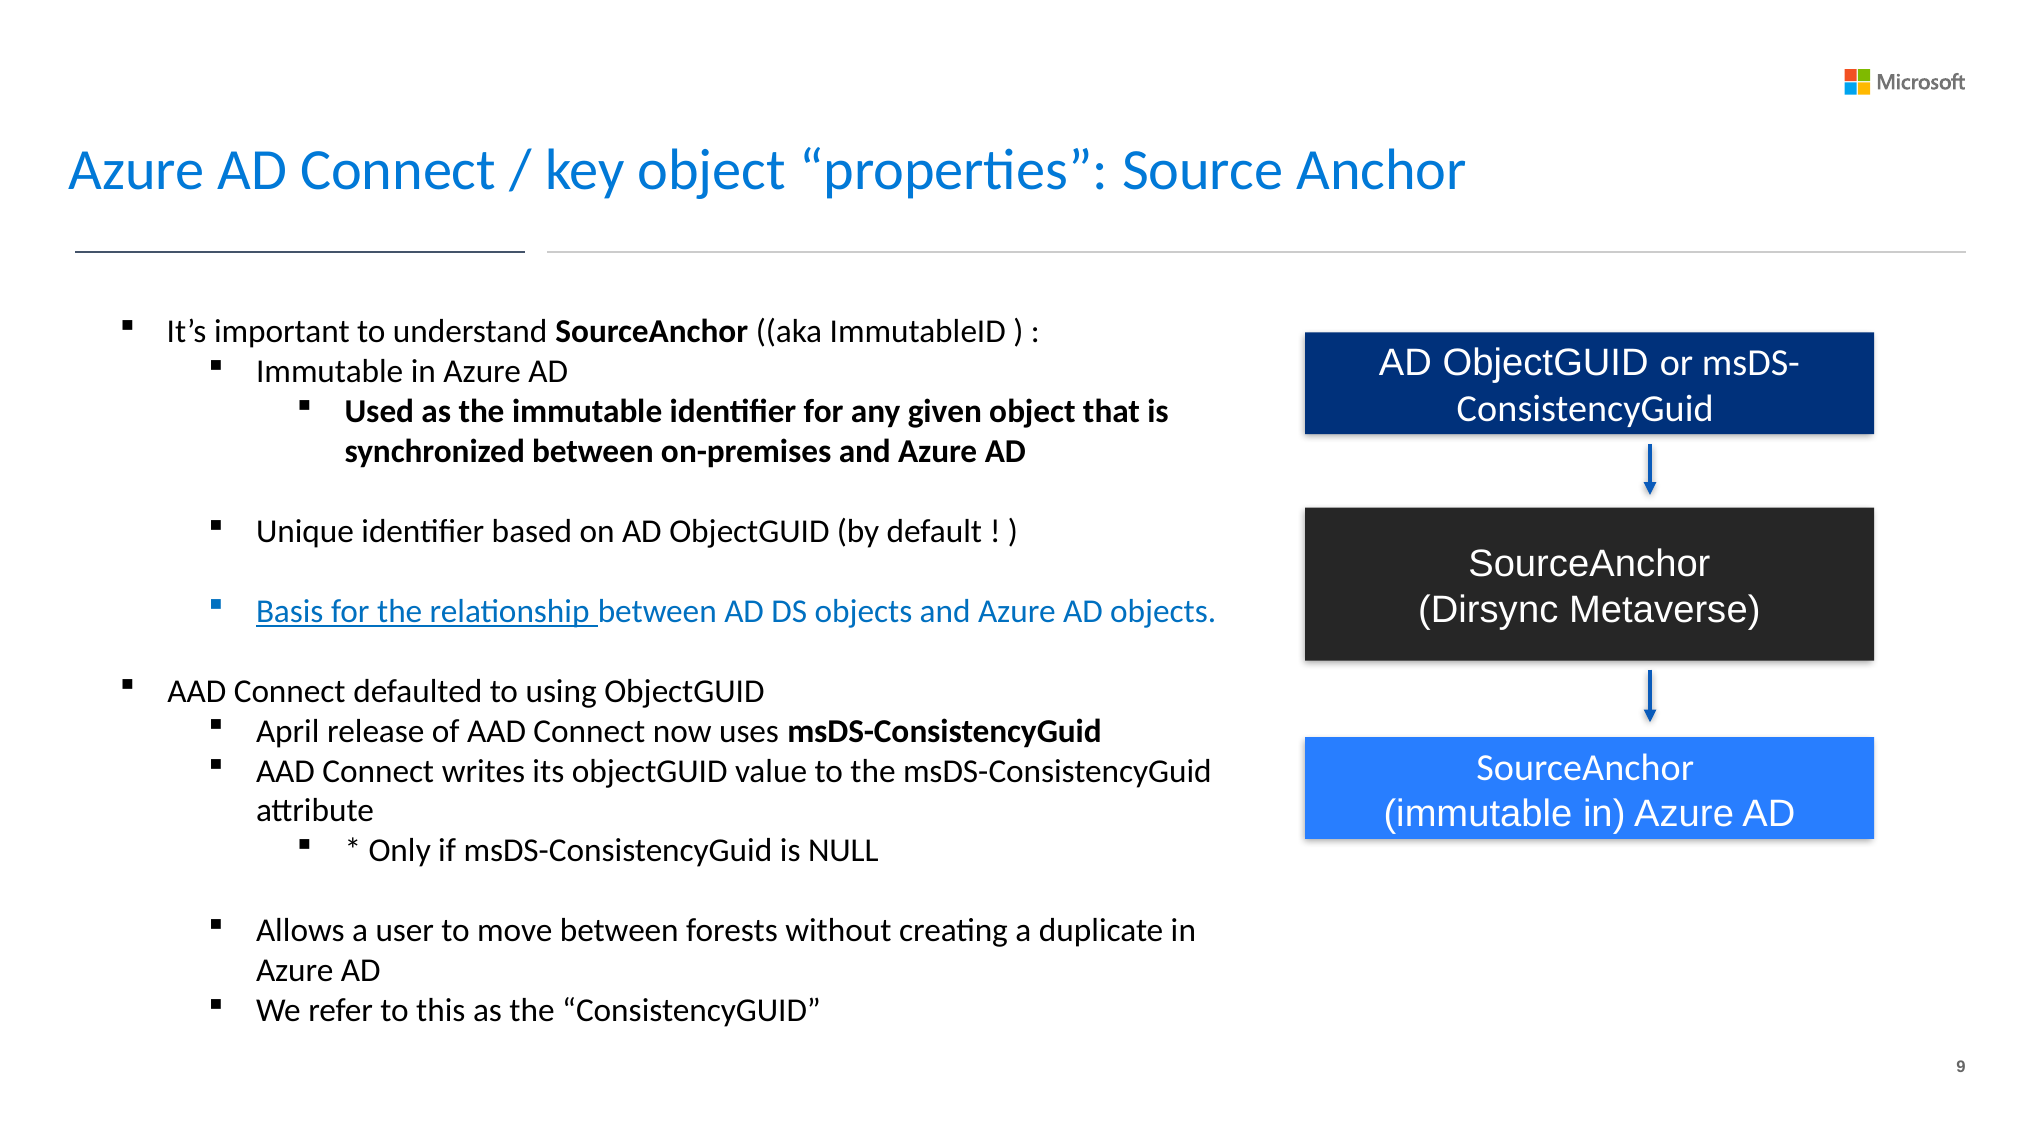

Azure AD Connect / key object “properties”: Source Anchor
It’s important to understand SourceAnchor ((aka ImmutableID ) :
Immutable in Azure AD
Used as the immutable identifier for any given object that is synchronized between on-premises and Azure AD

Unique identifier based on AD ObjectGUID (by default ! )

Basis for the relationship between AD DS objects and Azure AD objects.

AAD Connect defaulted to using ObjectGUID
April release of AAD Connect now uses msDS-ConsistencyGuid
AAD Connect writes its objectGUID value to the msDS-ConsistencyGuid attribute
* Only if msDS-ConsistencyGuid is NULL
Allows a user to move between forests without creating a duplicate in Azure AD
We refer to this as the “ConsistencyGUID”

AD ObjectGUID or msDS-ConsistencyGuid
SourceAnchor
(Dirsync Metaverse)
SourceAnchor
(immutable in) Azure AD
9